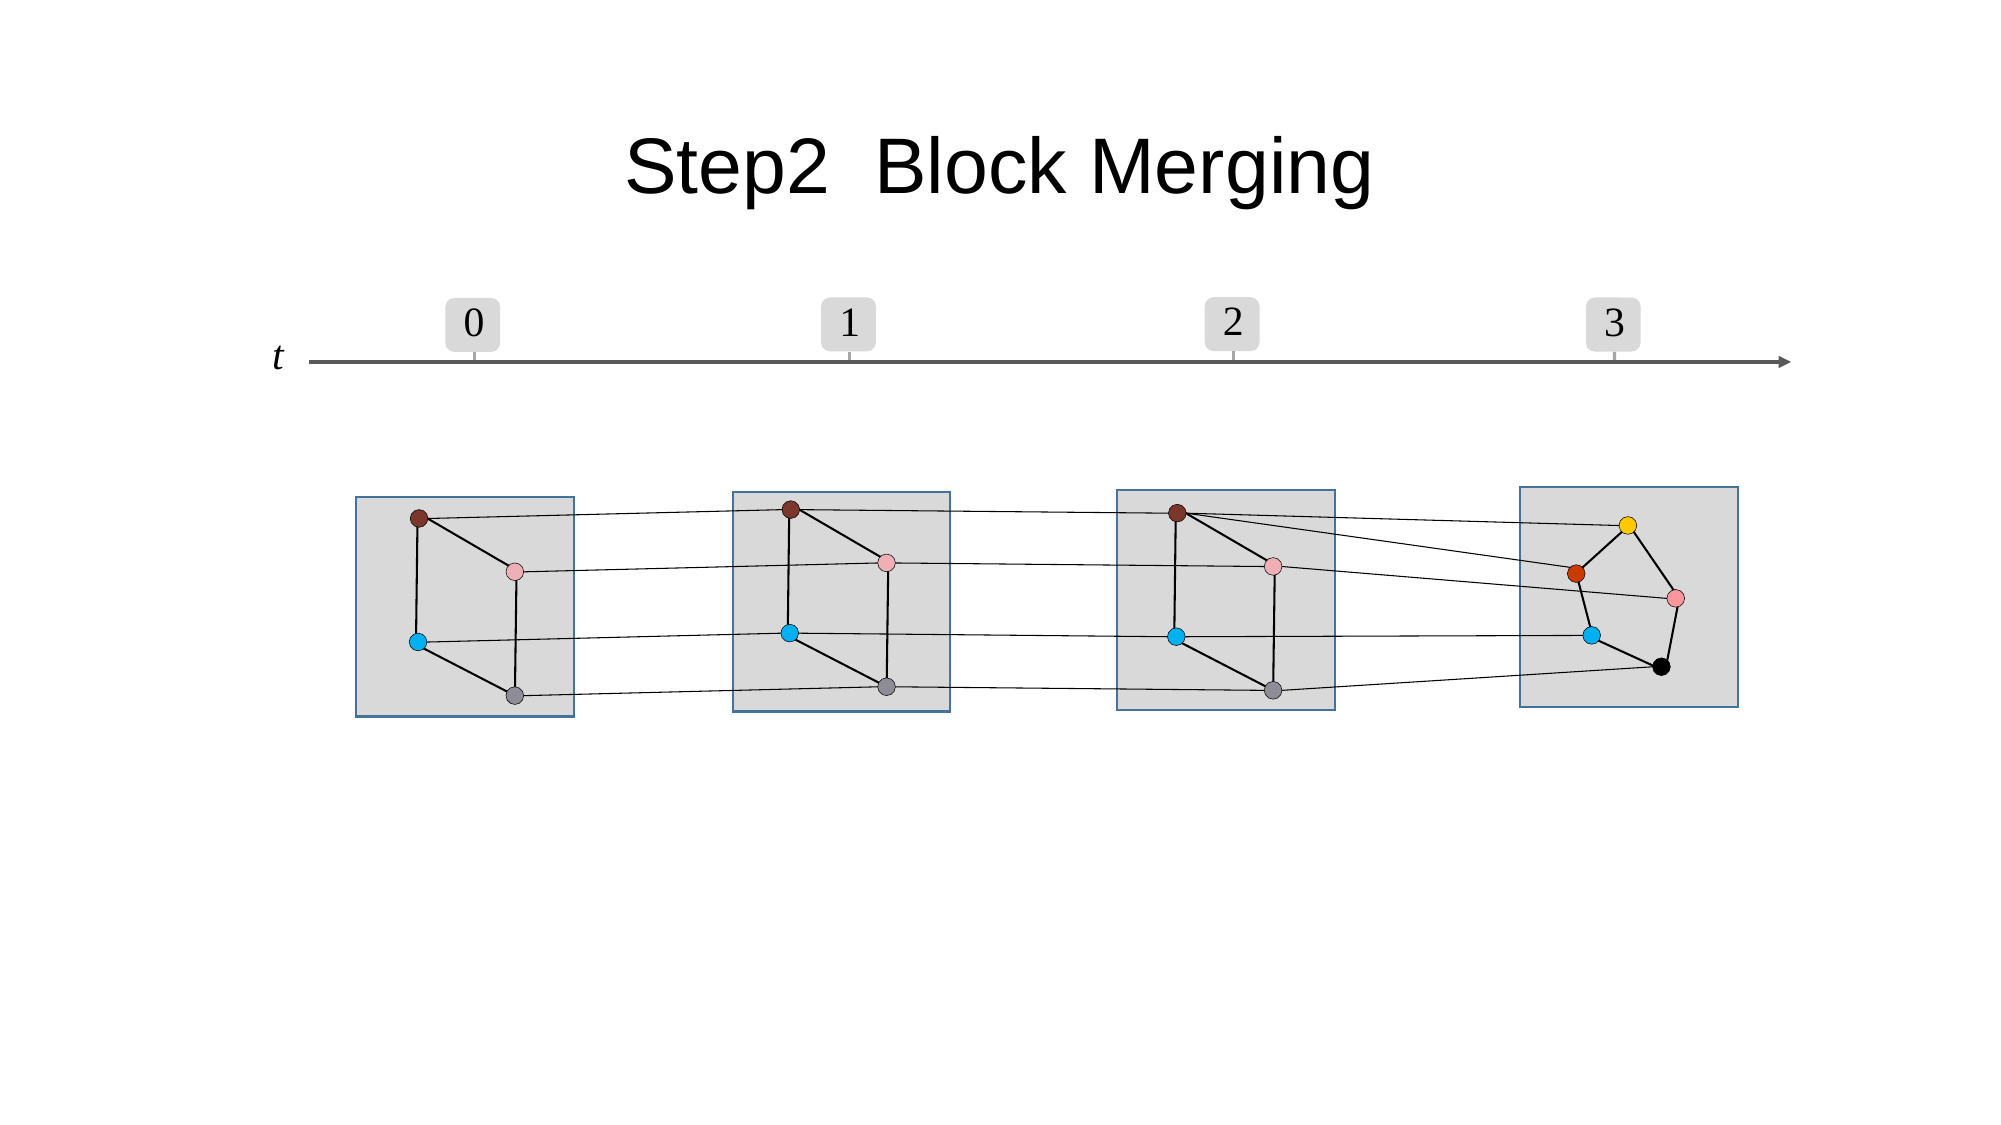

# Step2  Block Merging
2

1

3

0

t